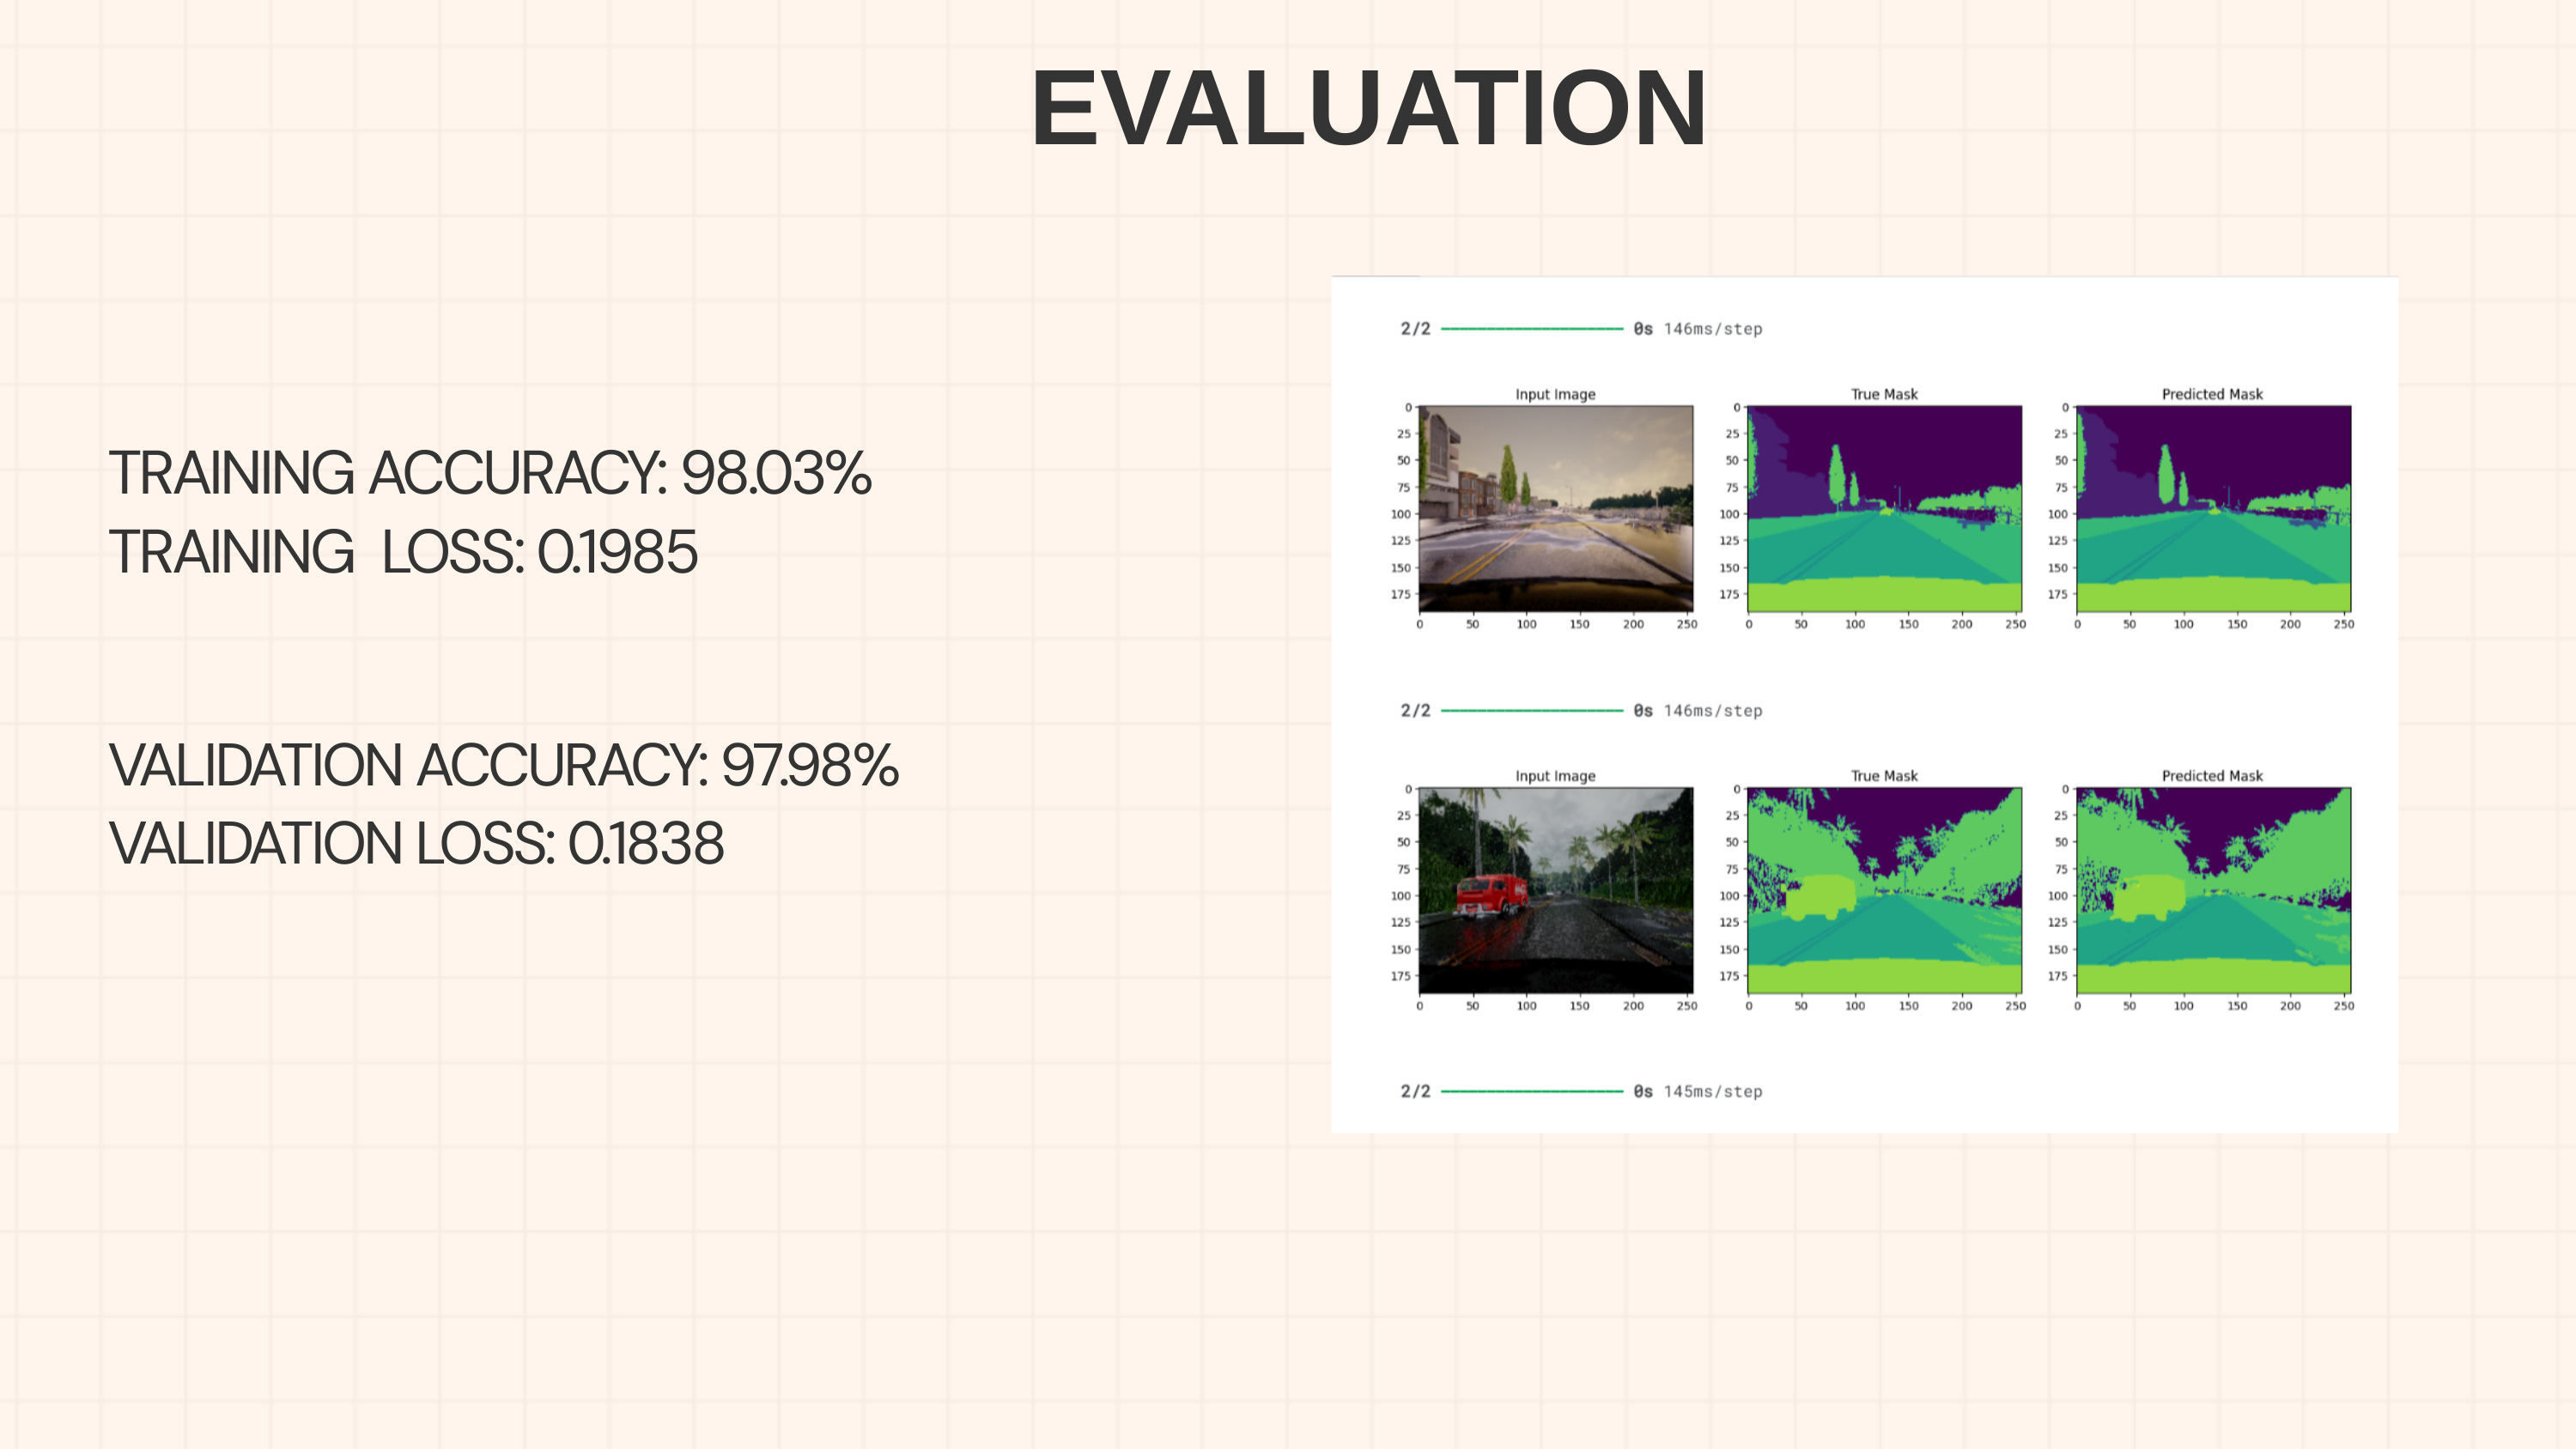

EVALUATION

TRAINING ACCURACY: 98.03%
TRAINING  LOSS: 0.1985

VALIDATION ACCURACY: 97.98%
VALIDATION LOSS: 0.1838